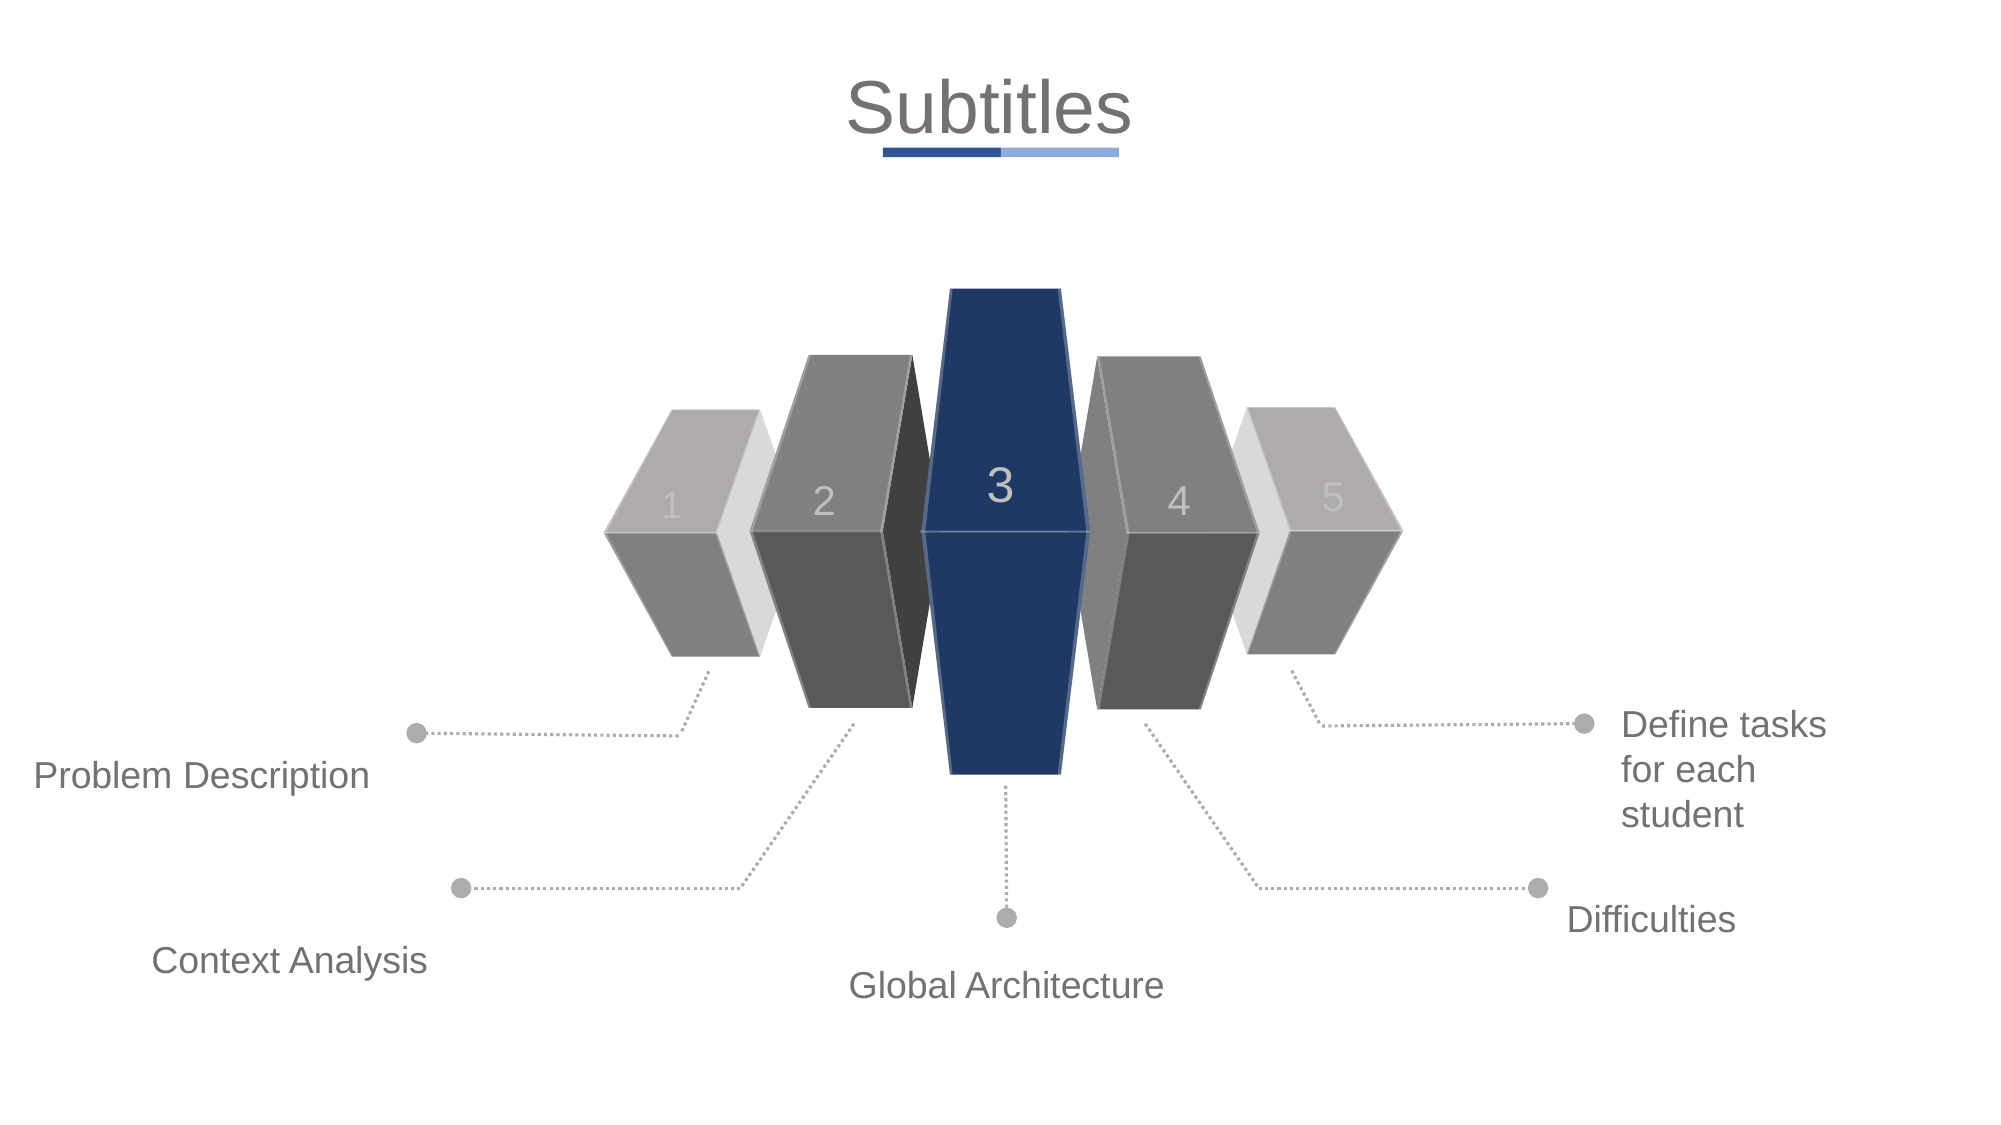

Subtitles

3
5
2

4
1

Problem Description
Define tasks for each student

Difficulties
Global Architecture
Context Analysis